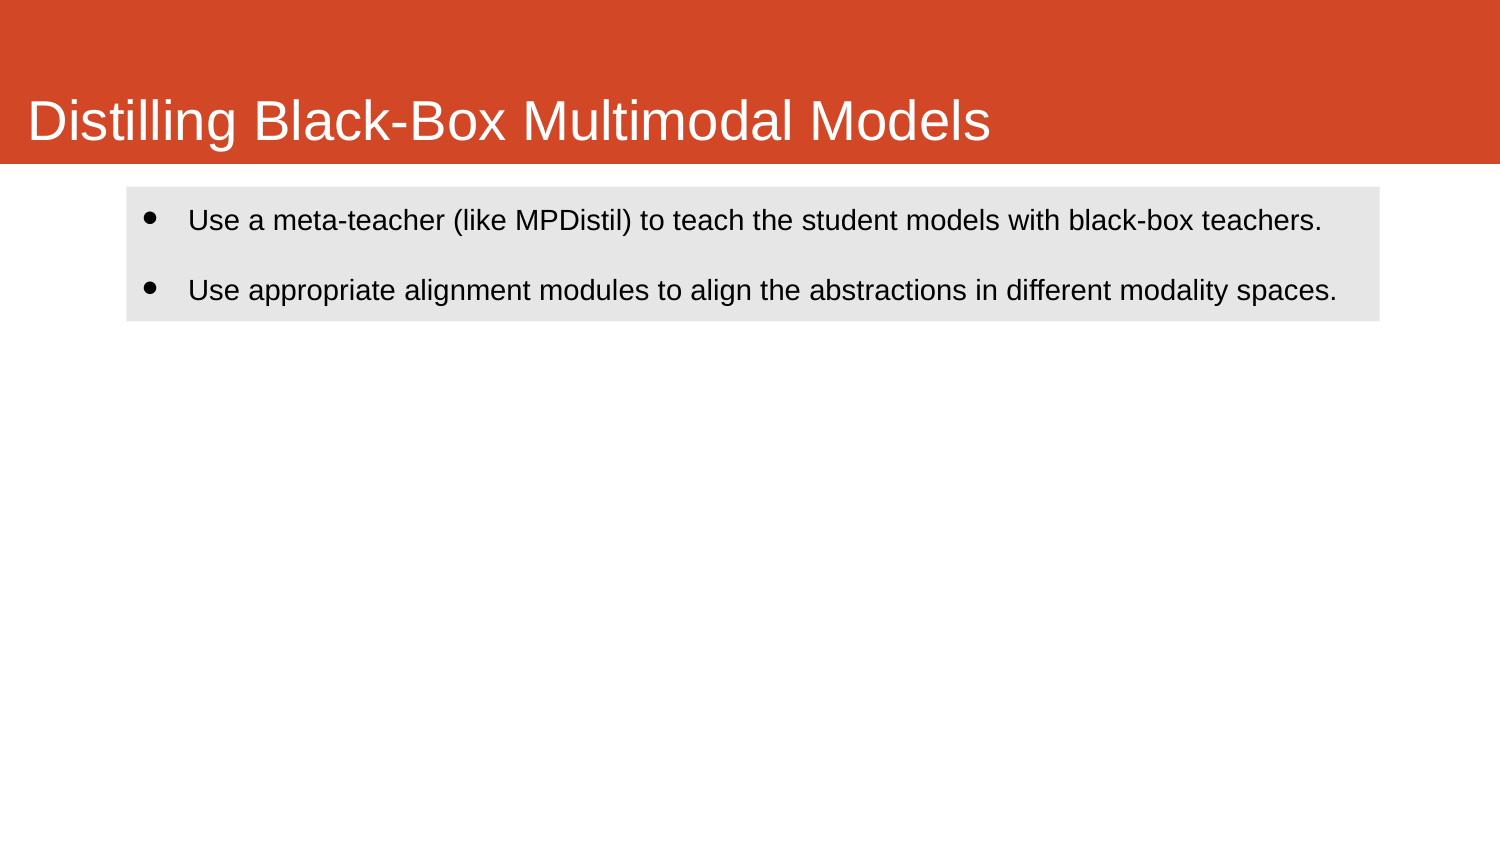

# Distilling Black-Box Multimodal Models
Use a meta-teacher (like MPDistil) to teach the student models with black-box teachers.

Use appropriate alignment modules to align the abstractions in different modality spaces.